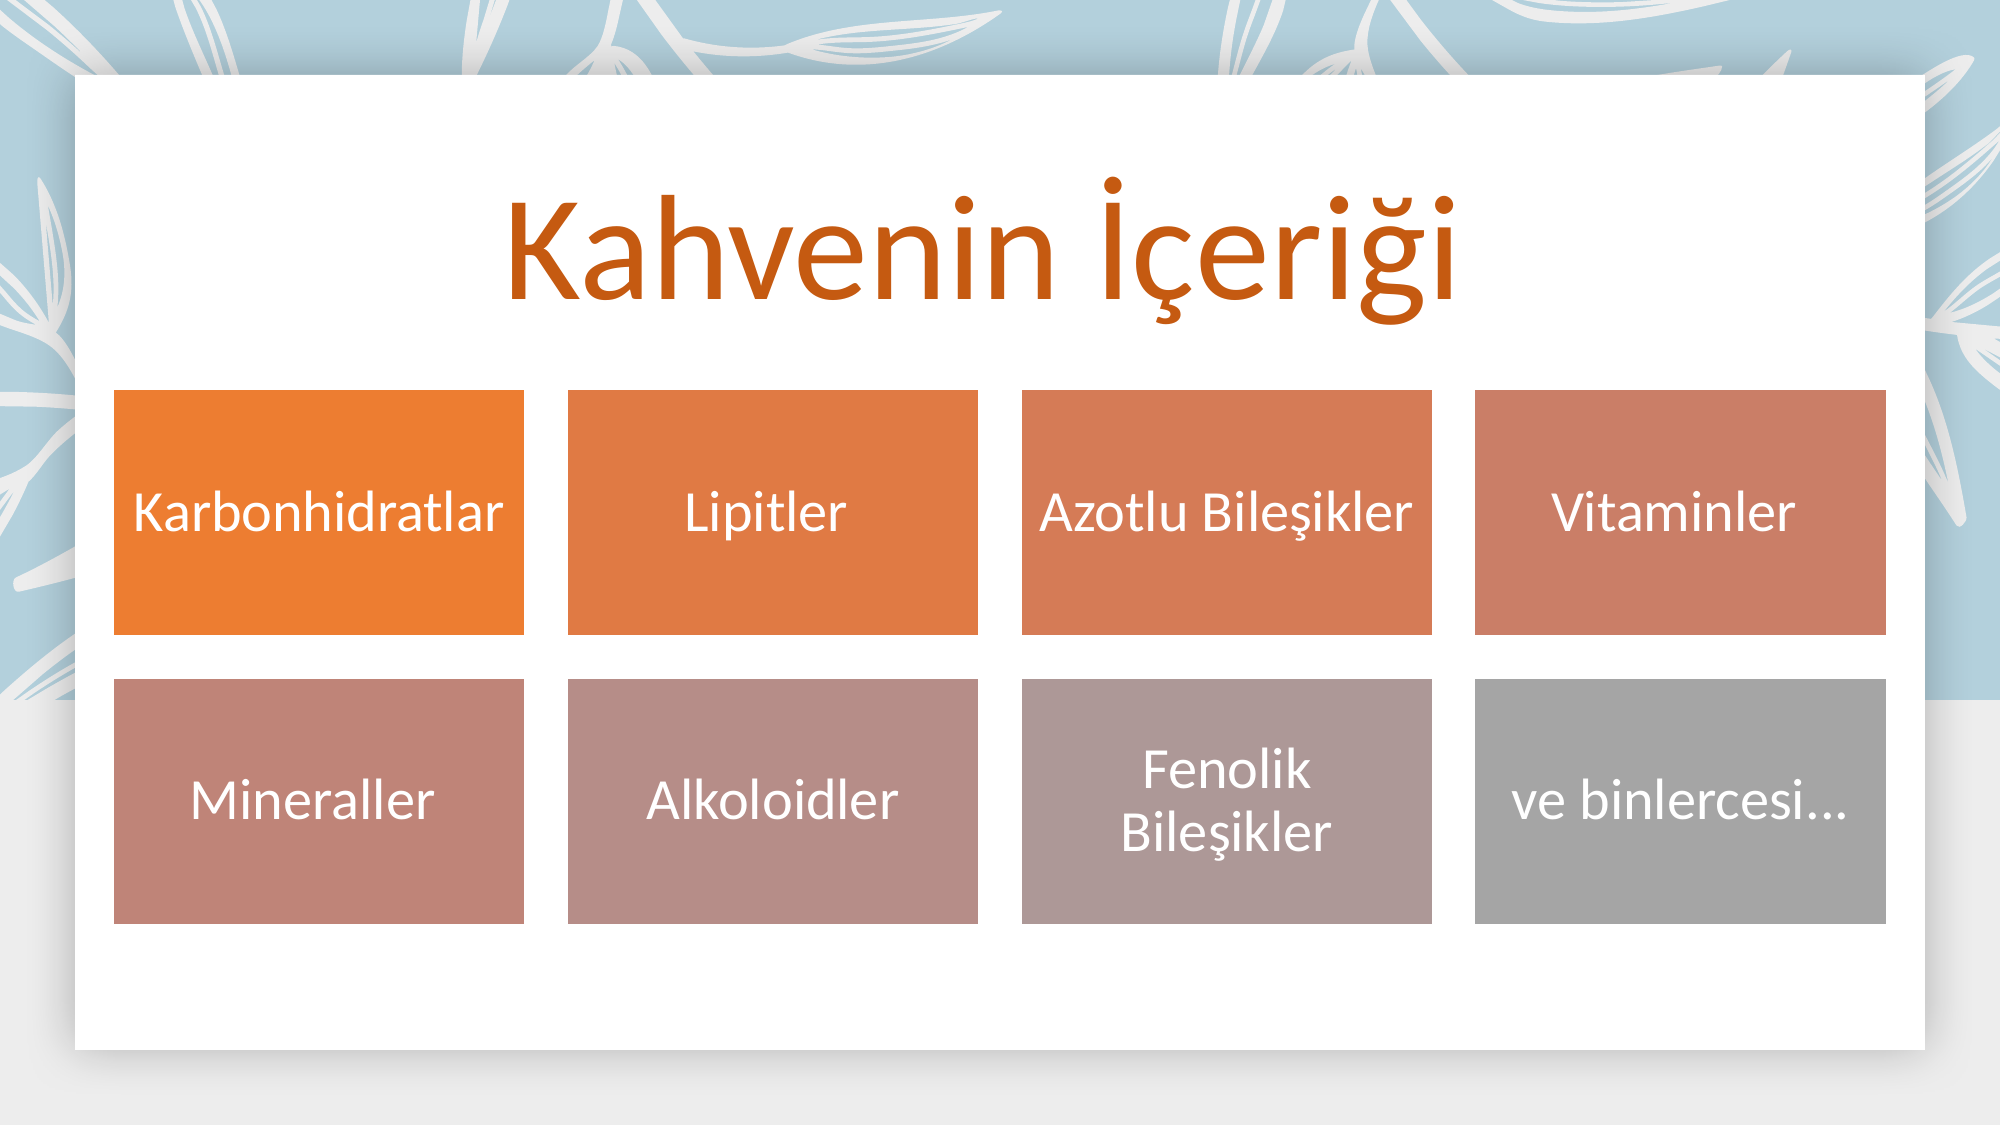

# Kahvenin İçeriği
Karbonhidratlar
Lipitler
Azotlu Bileşikler
Vitaminler
Mineraller
Alkoloidler
Fenolik Bileşikler
ve binlercesi...